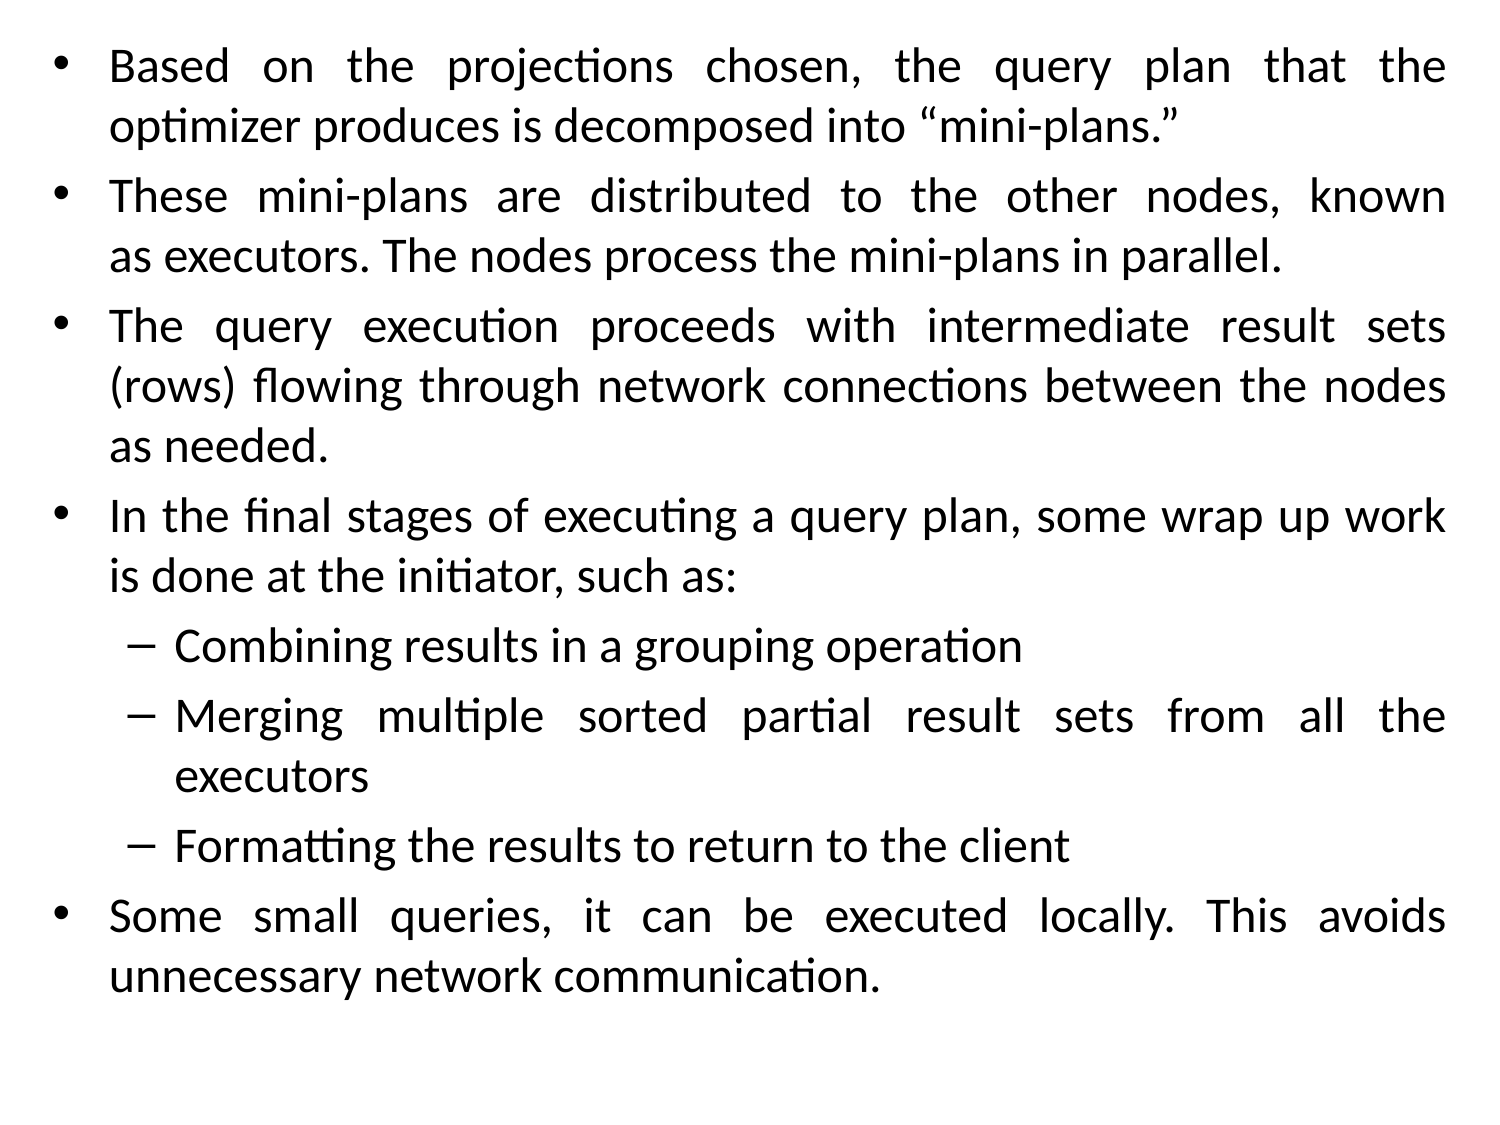

Based on the projections chosen, the query plan that the optimizer produces is decomposed into “mini-plans.”
These mini-plans are distributed to the other nodes, known as executors. The nodes process the mini-plans in parallel.
The query execution proceeds with intermediate result sets (rows) flowing through network connections between the nodes as needed.
In the final stages of executing a query plan, some wrap up work is done at the initiator, such as:
Combining results in a grouping operation
Merging multiple sorted partial result sets from all the executors
Formatting the results to return to the client
Some small queries, it can be executed locally. This avoids unnecessary network communication.